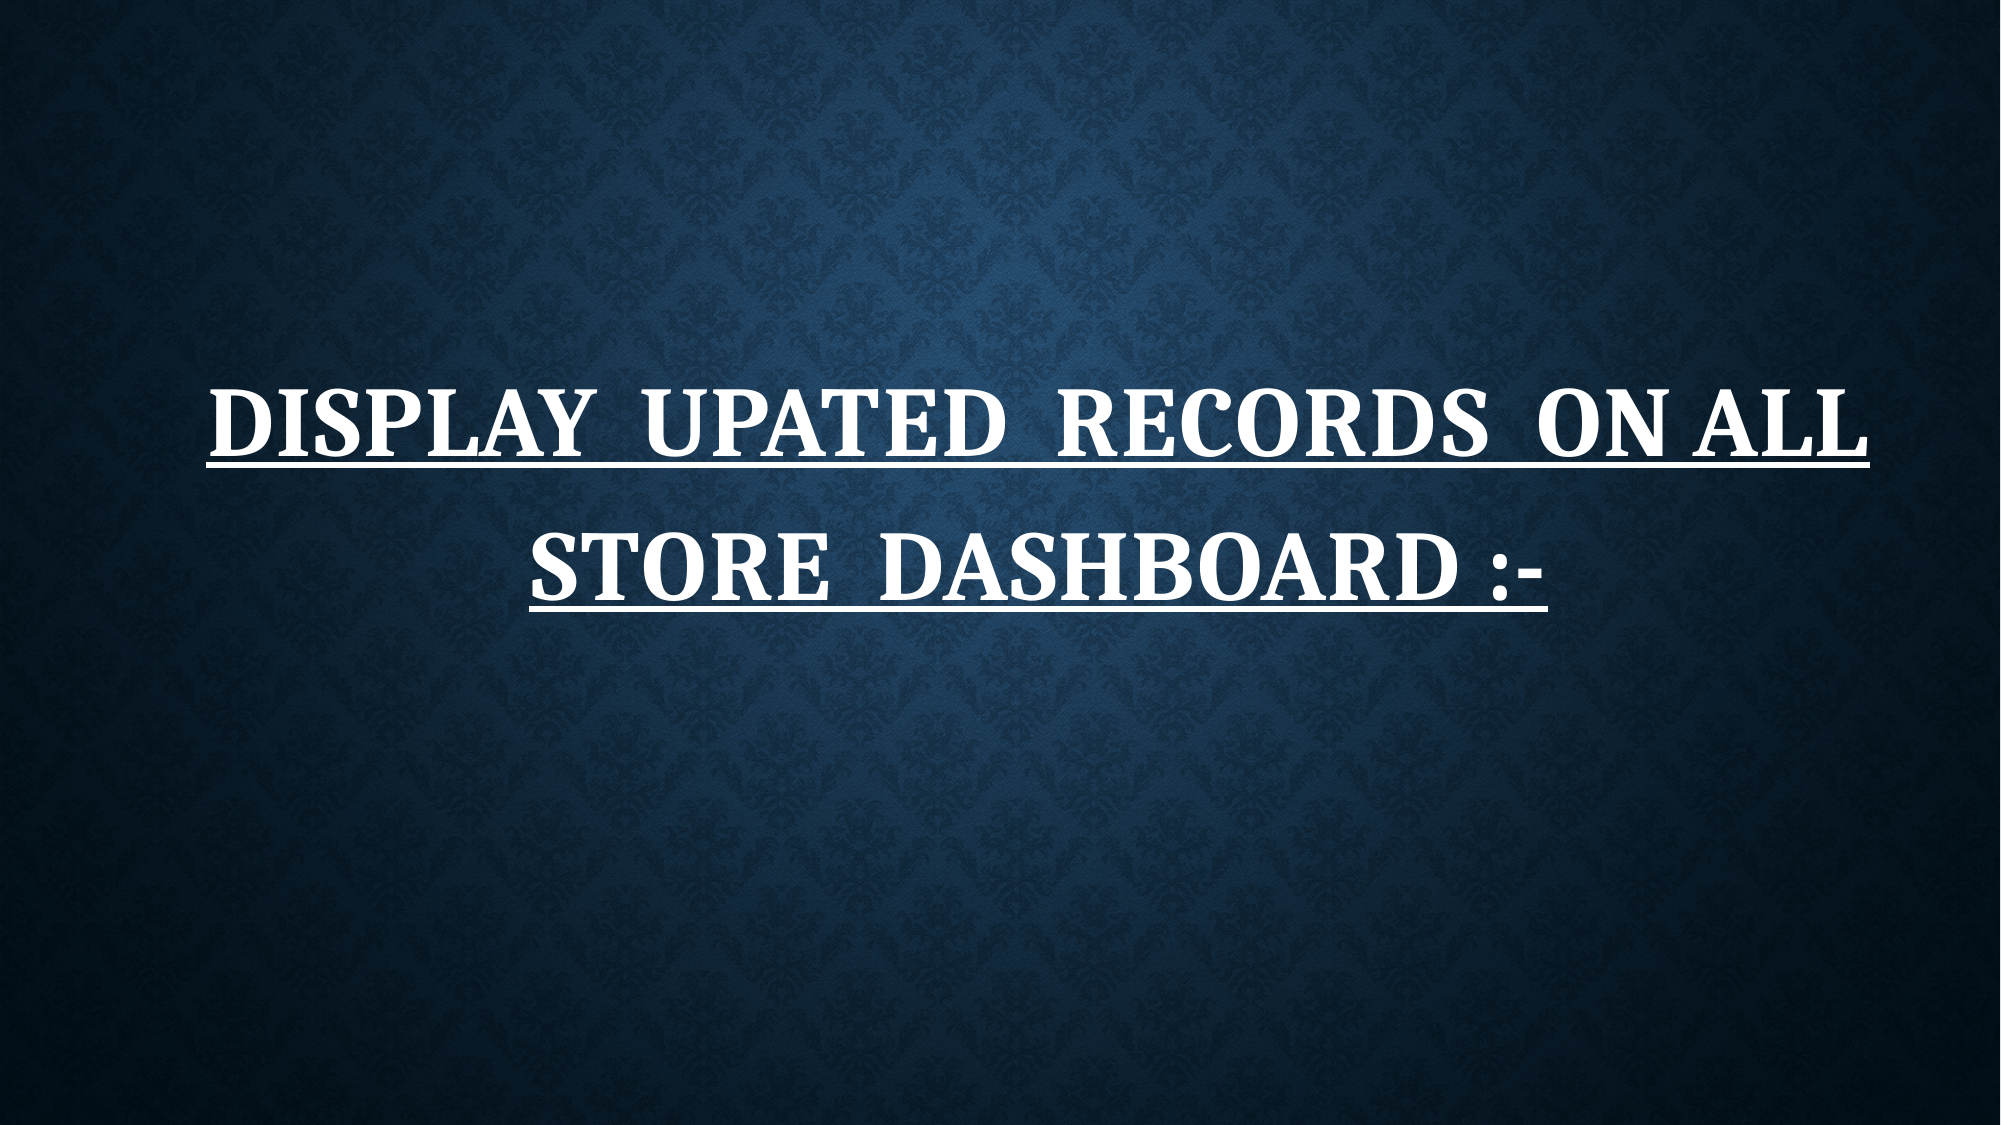

#
Display  upated  records  on all store  dashboard :-